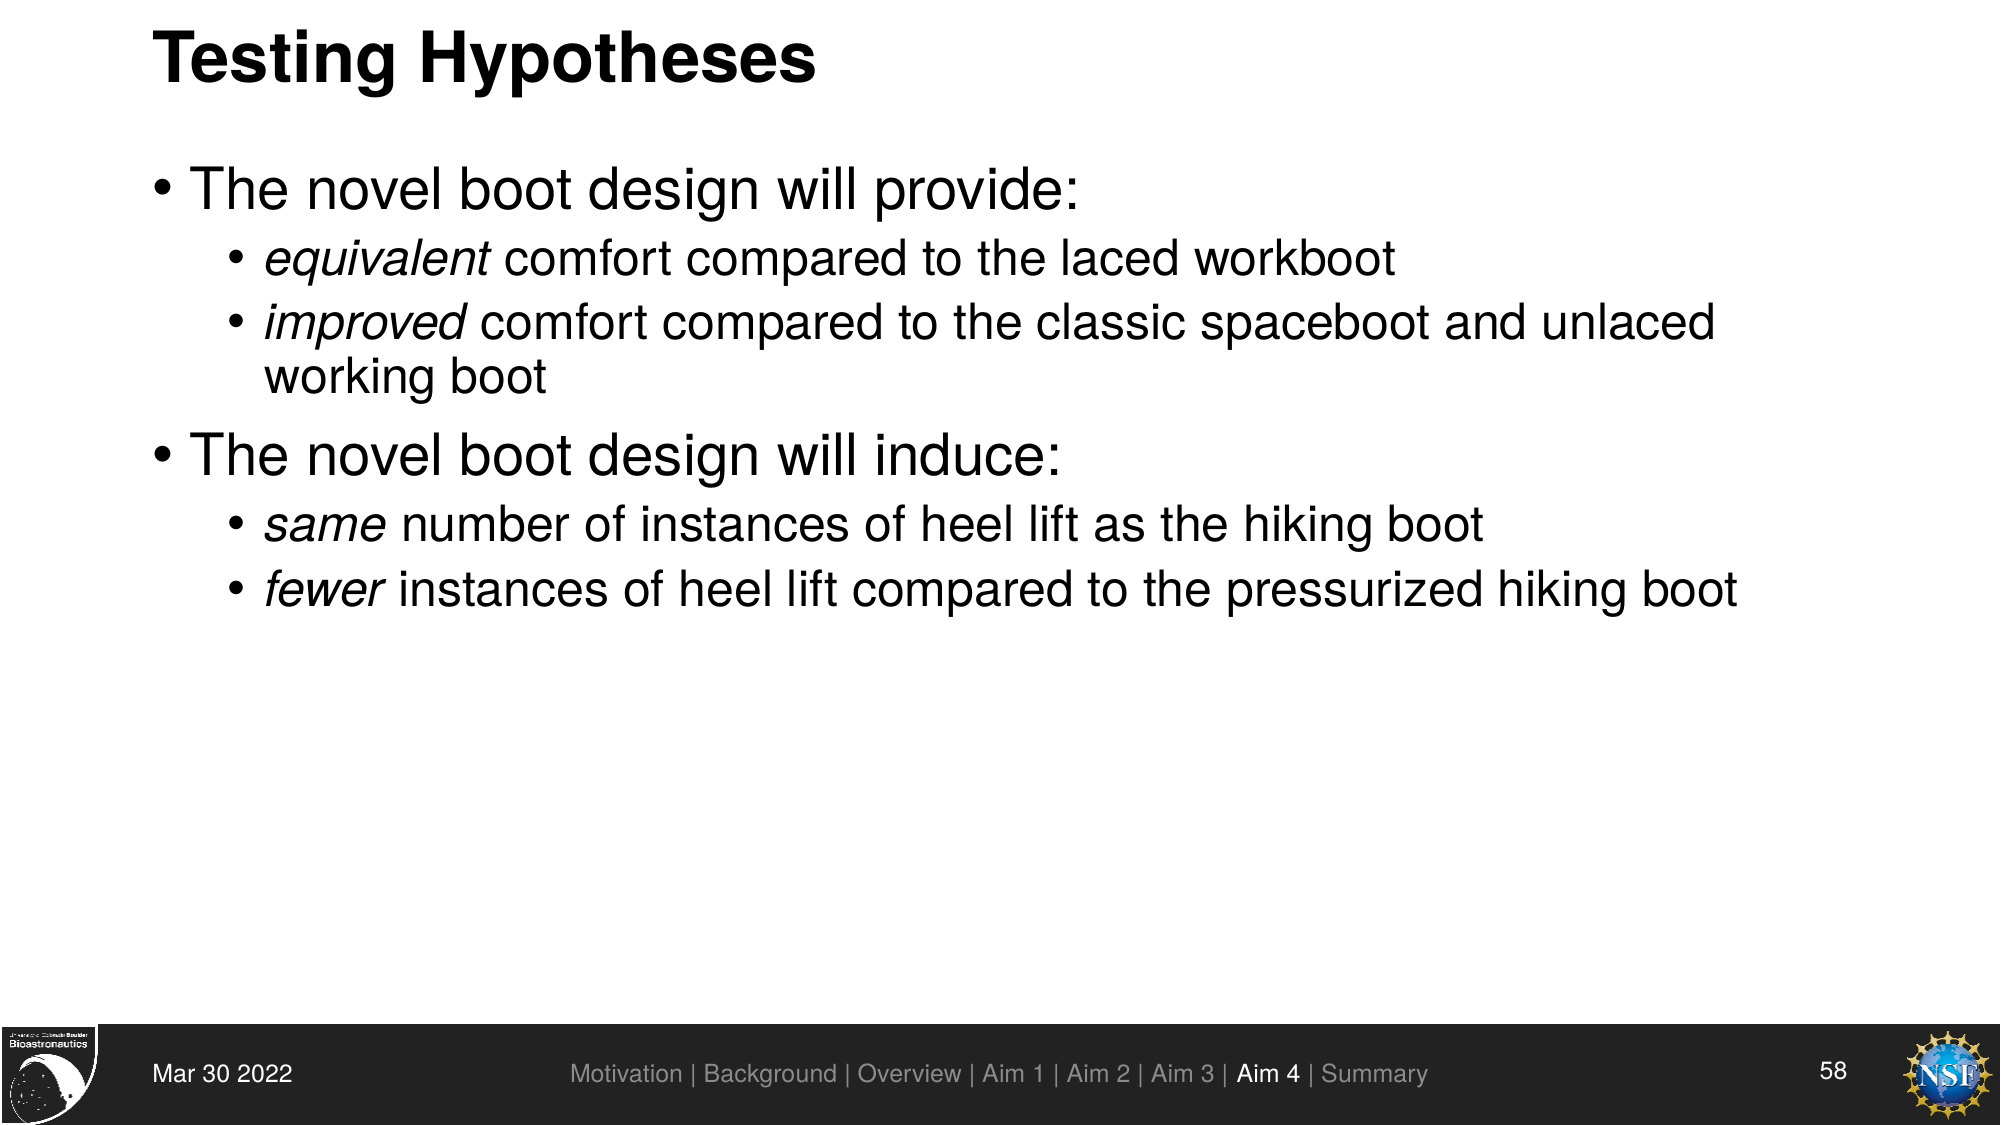

# Testing Hypotheses
The novel boot design will provide:
equivalent comfort compared to the laced workboot
improved comfort compared to the classic spaceboot and unlaced working boot
The novel boot design will induce:
same number of instances of heel lift as the hiking boot
fewer instances of heel lift compared to the pressurized hiking boot
Motivation | Background | Overview | Aim 1 | Aim 2 | Aim 3 | Aim 4 | Summary
Mar 30 2022
58